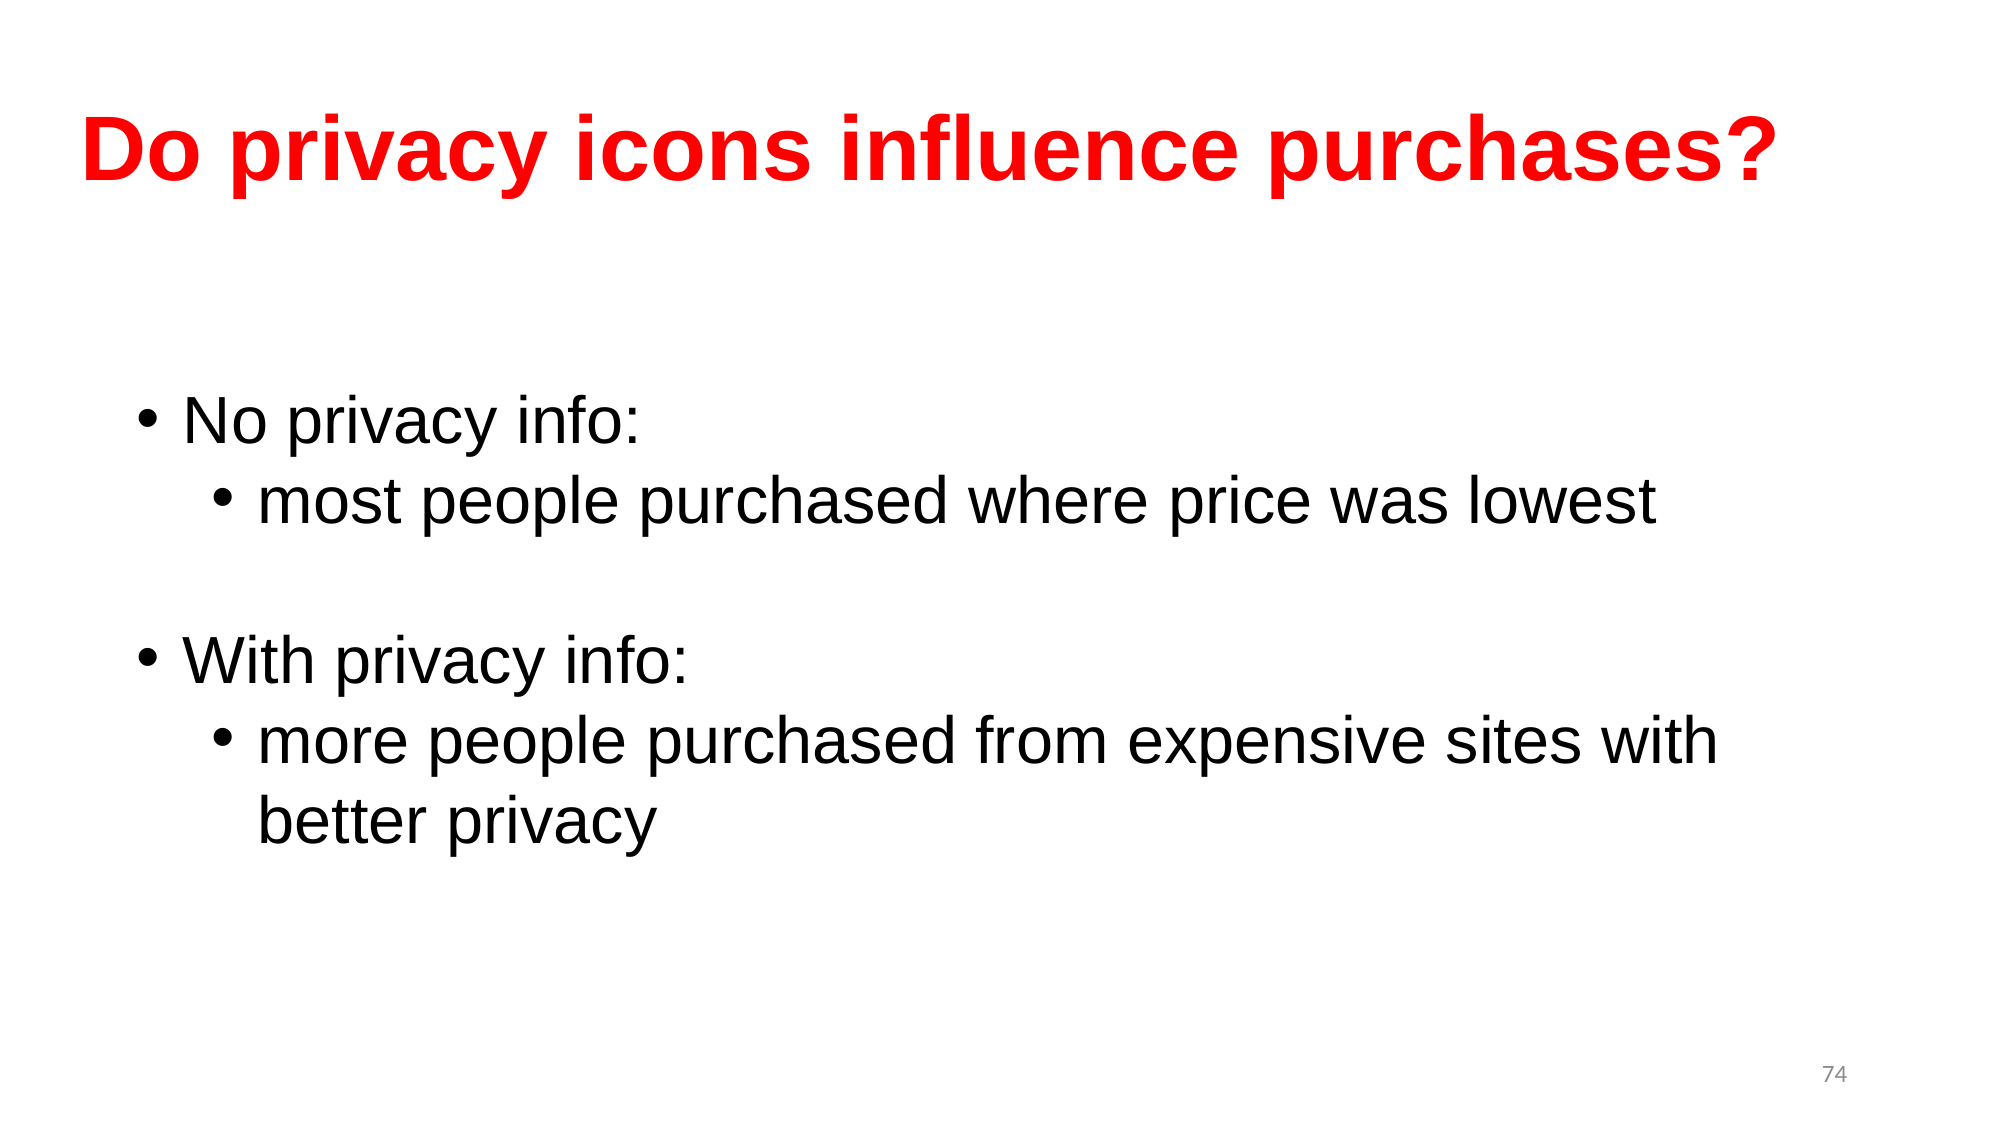

# Do privacy icons influence purchases?
No privacy info:
most people purchased where price was lowest

With privacy info:
more people purchased from expensive sites with better privacy

74